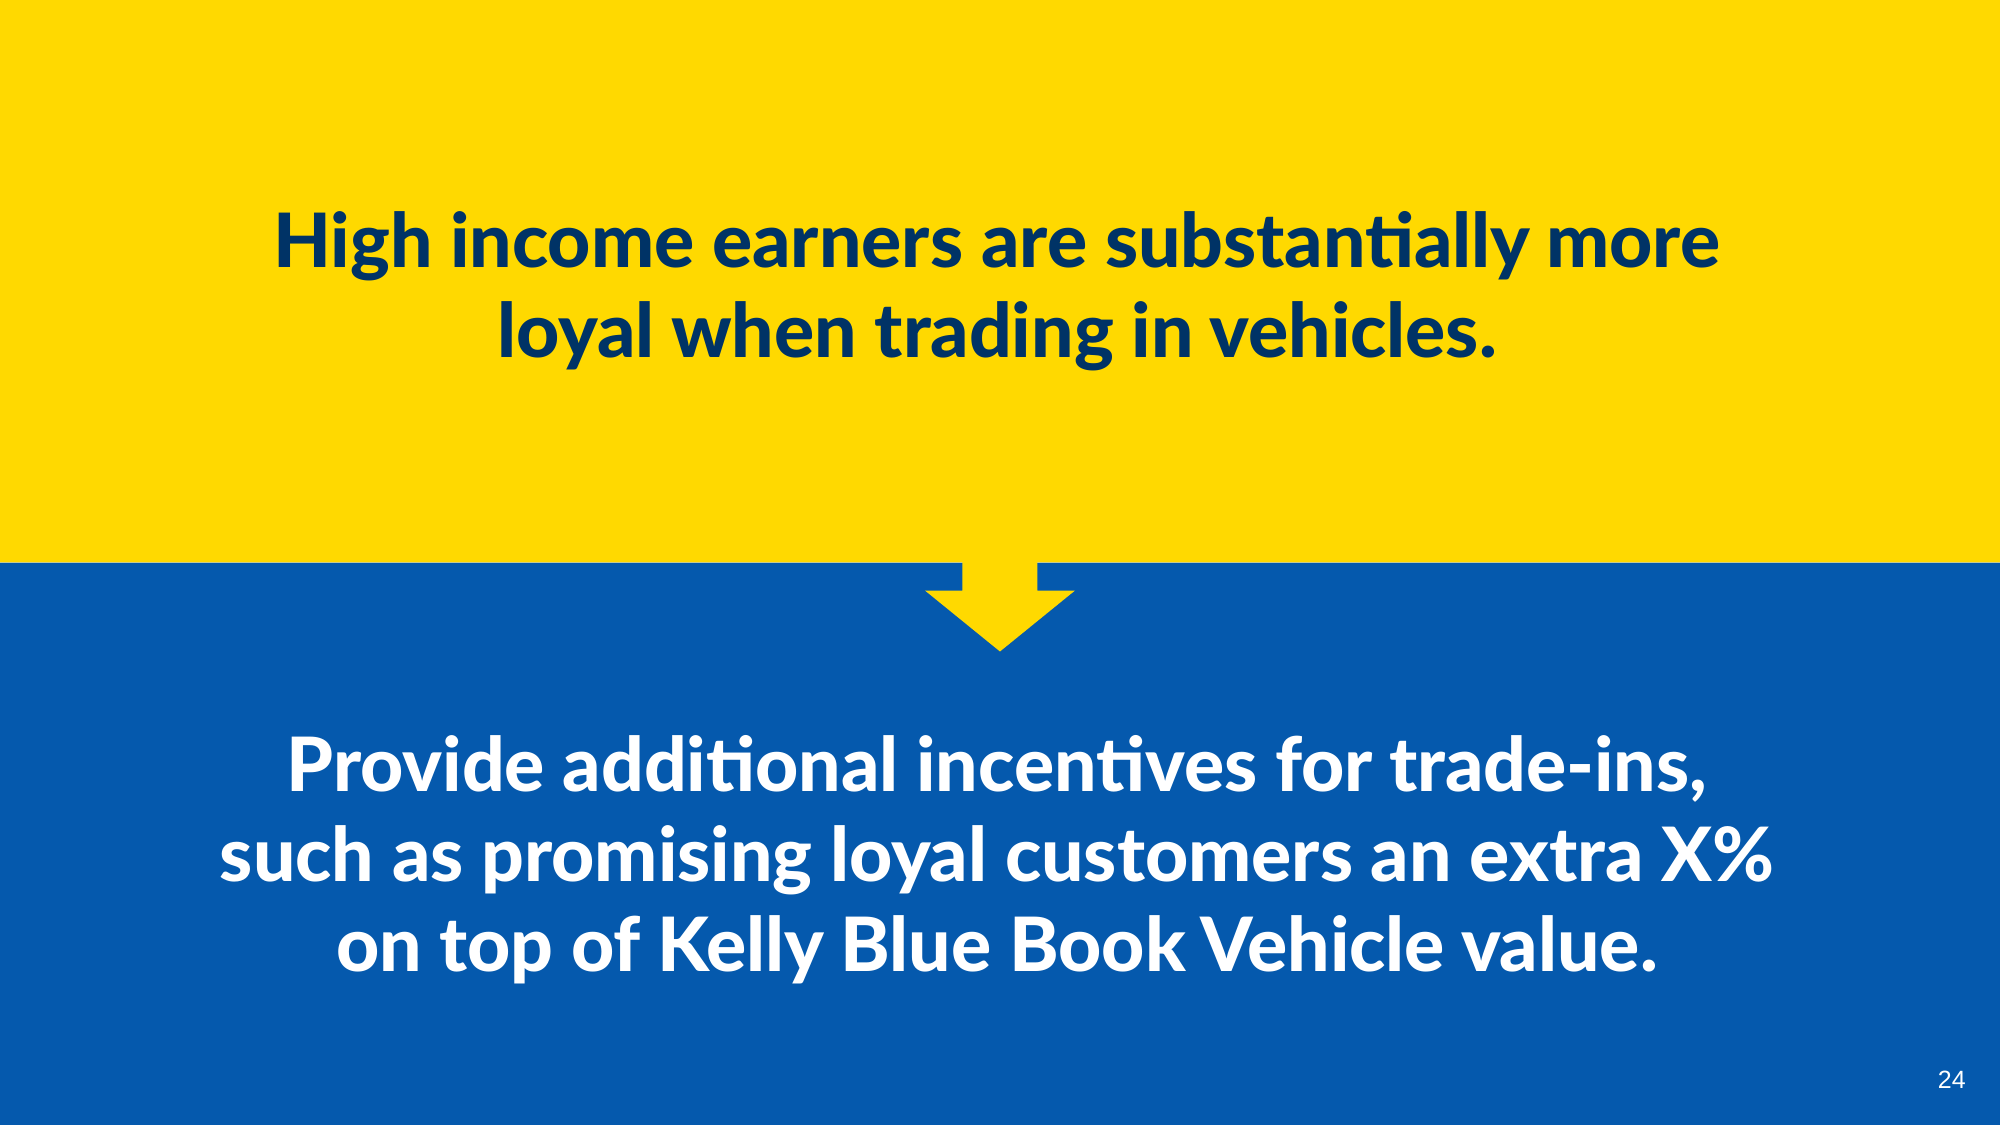

High income earners are substantially more loyal when trading in vehicles.

Provide additional incentives for trade-ins, such as promising loyal customers an extra X% on top of Kelly Blue Book Vehicle value.
24